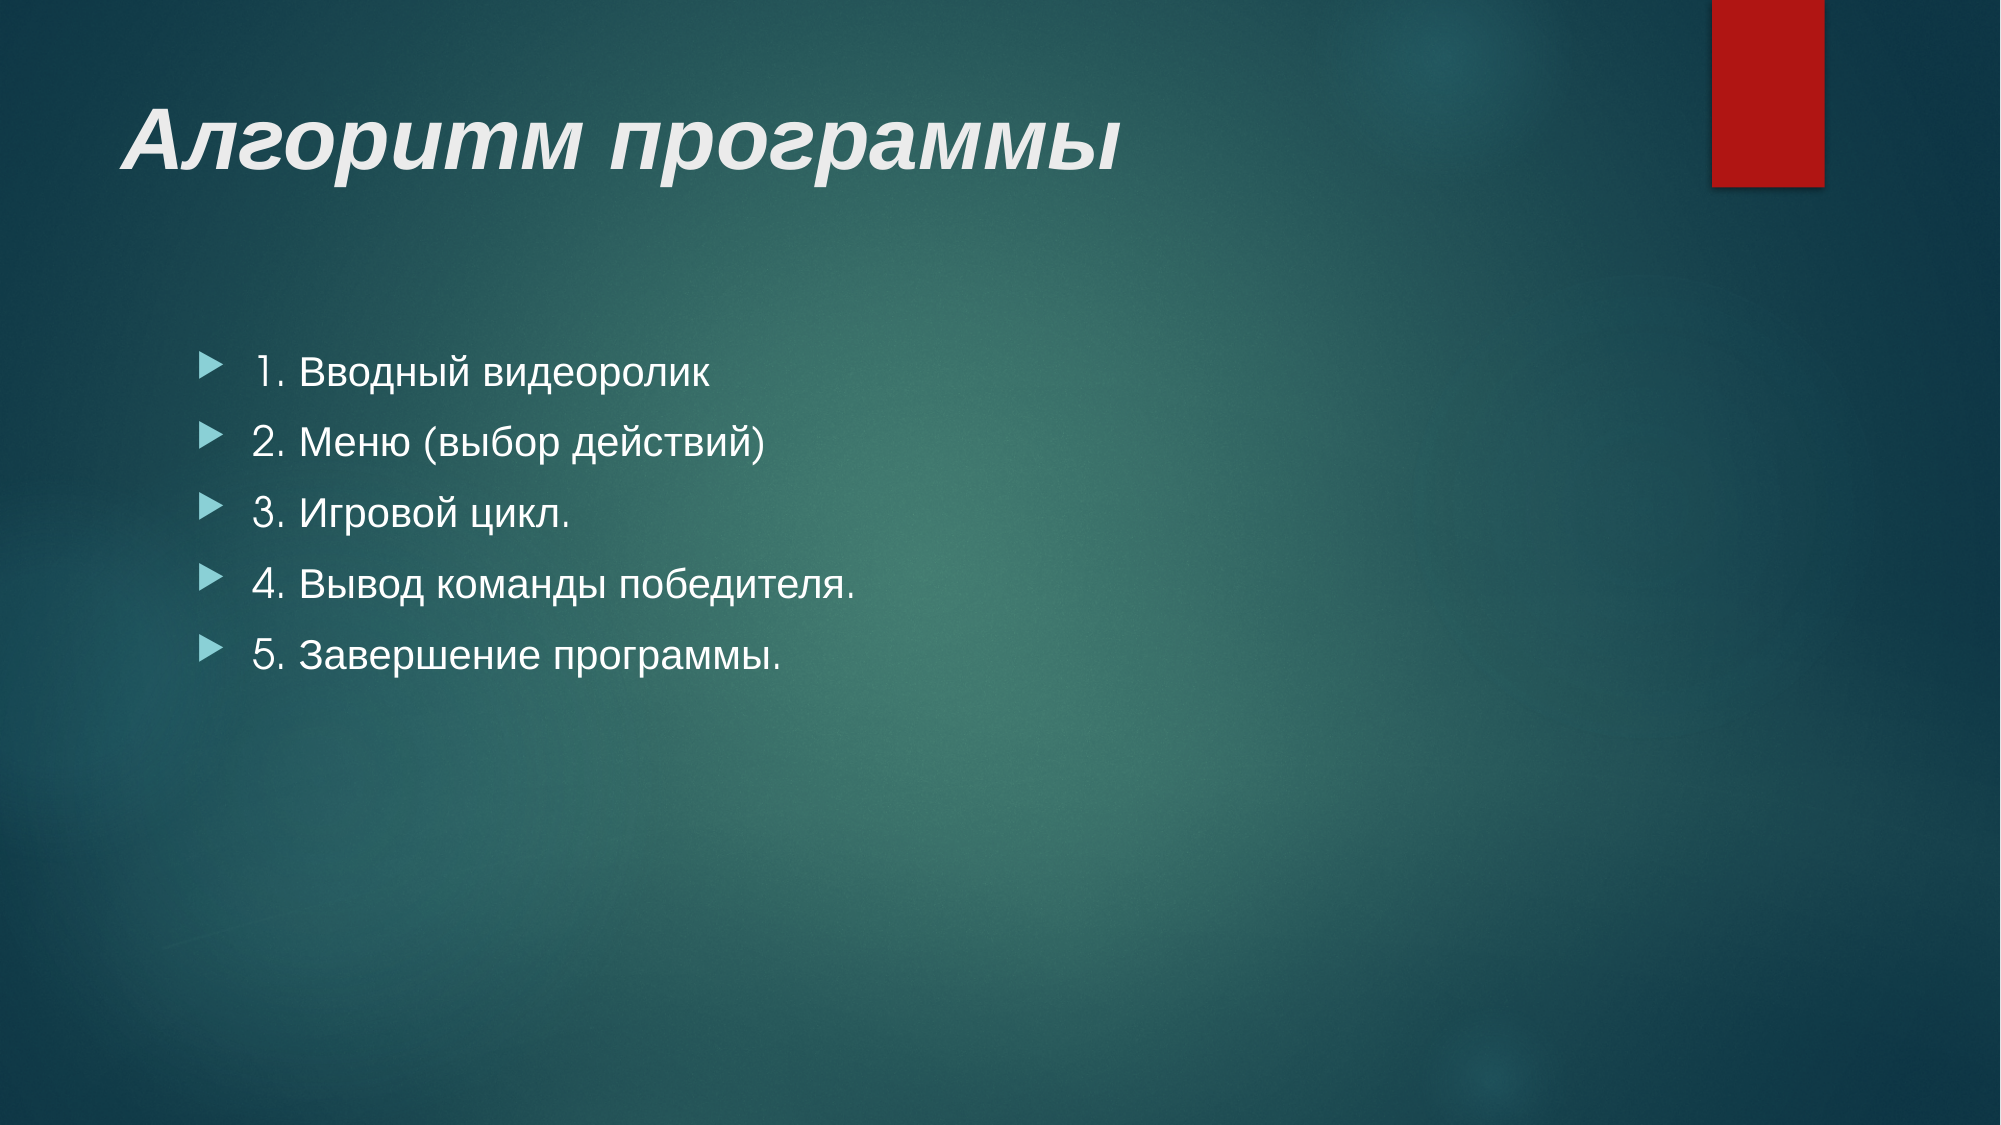

# Алгоритм программы
1. Вводный видеоролик
2. Меню (выбор действий)
3. Игровой цикл.
4. Вывод команды победителя.
5. Завершение программы.